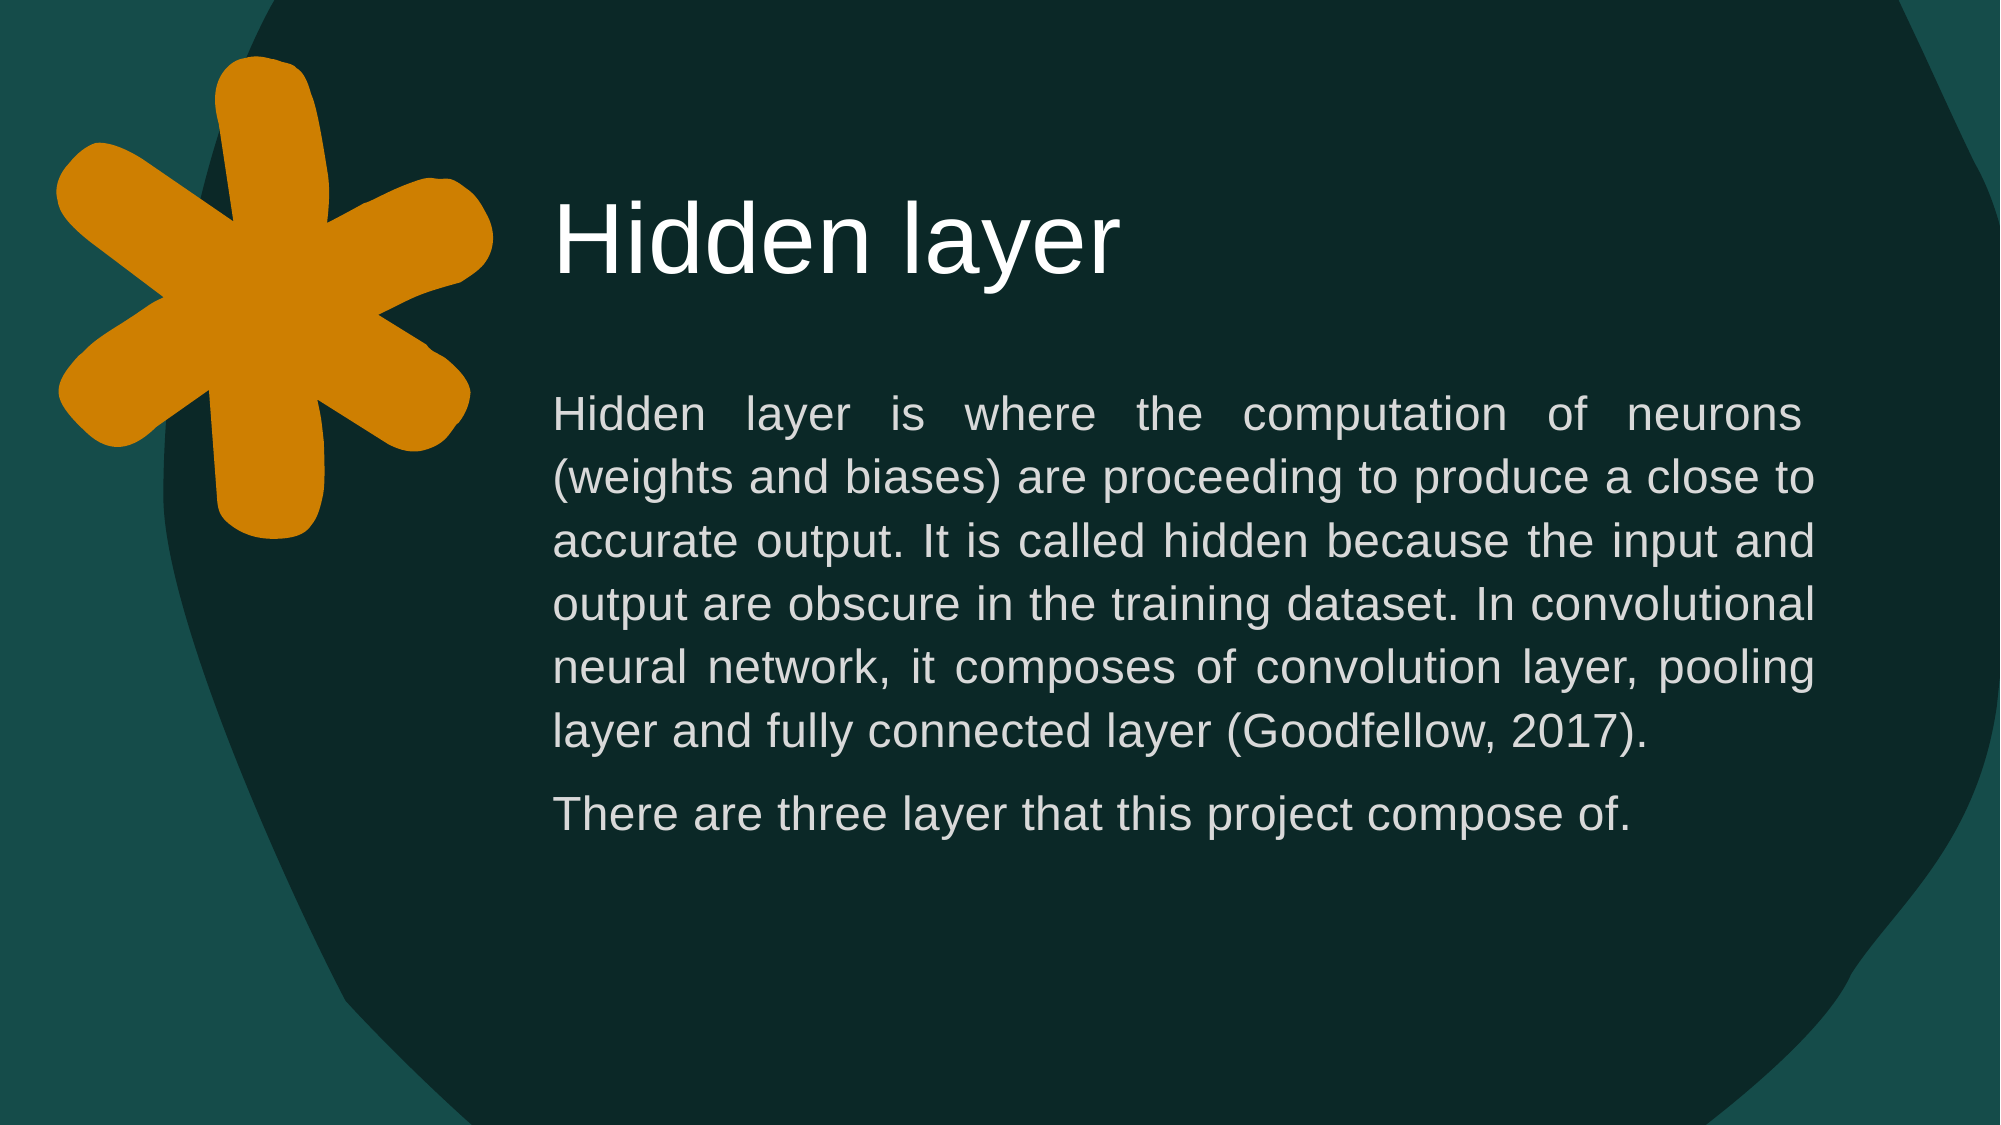

# Hidden layer
Hidden layer is where the computation of neurons  (weights and biases) are proceeding to produce a close to accurate output. It is called hidden because the input and output are obscure in the training dataset. In convolutional neural network, it composes of convolution layer, pooling layer and fully connected layer (Goodfellow, 2017).
There are three layer that this project compose of.